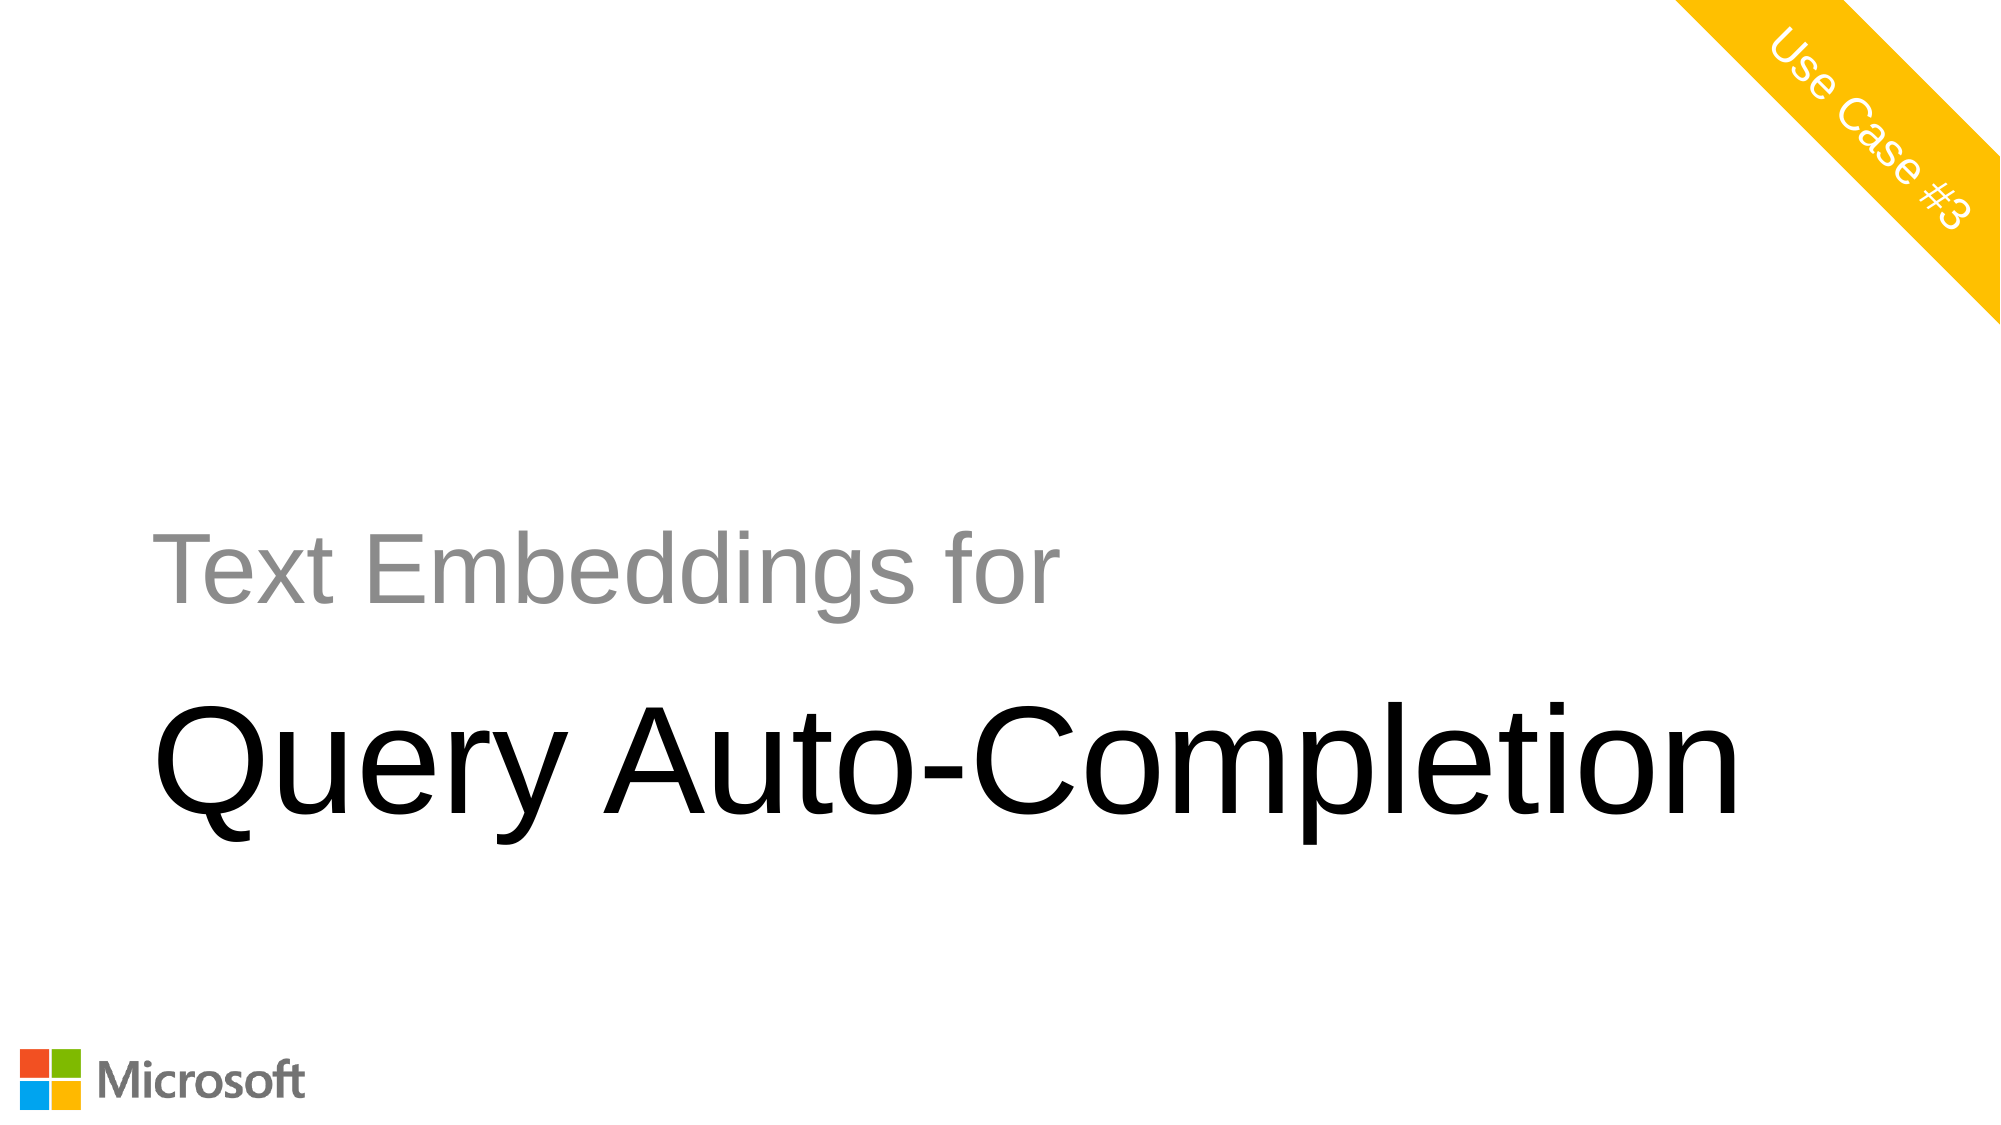

Use Case #3
Text Embeddings for
# Query Auto-Completion